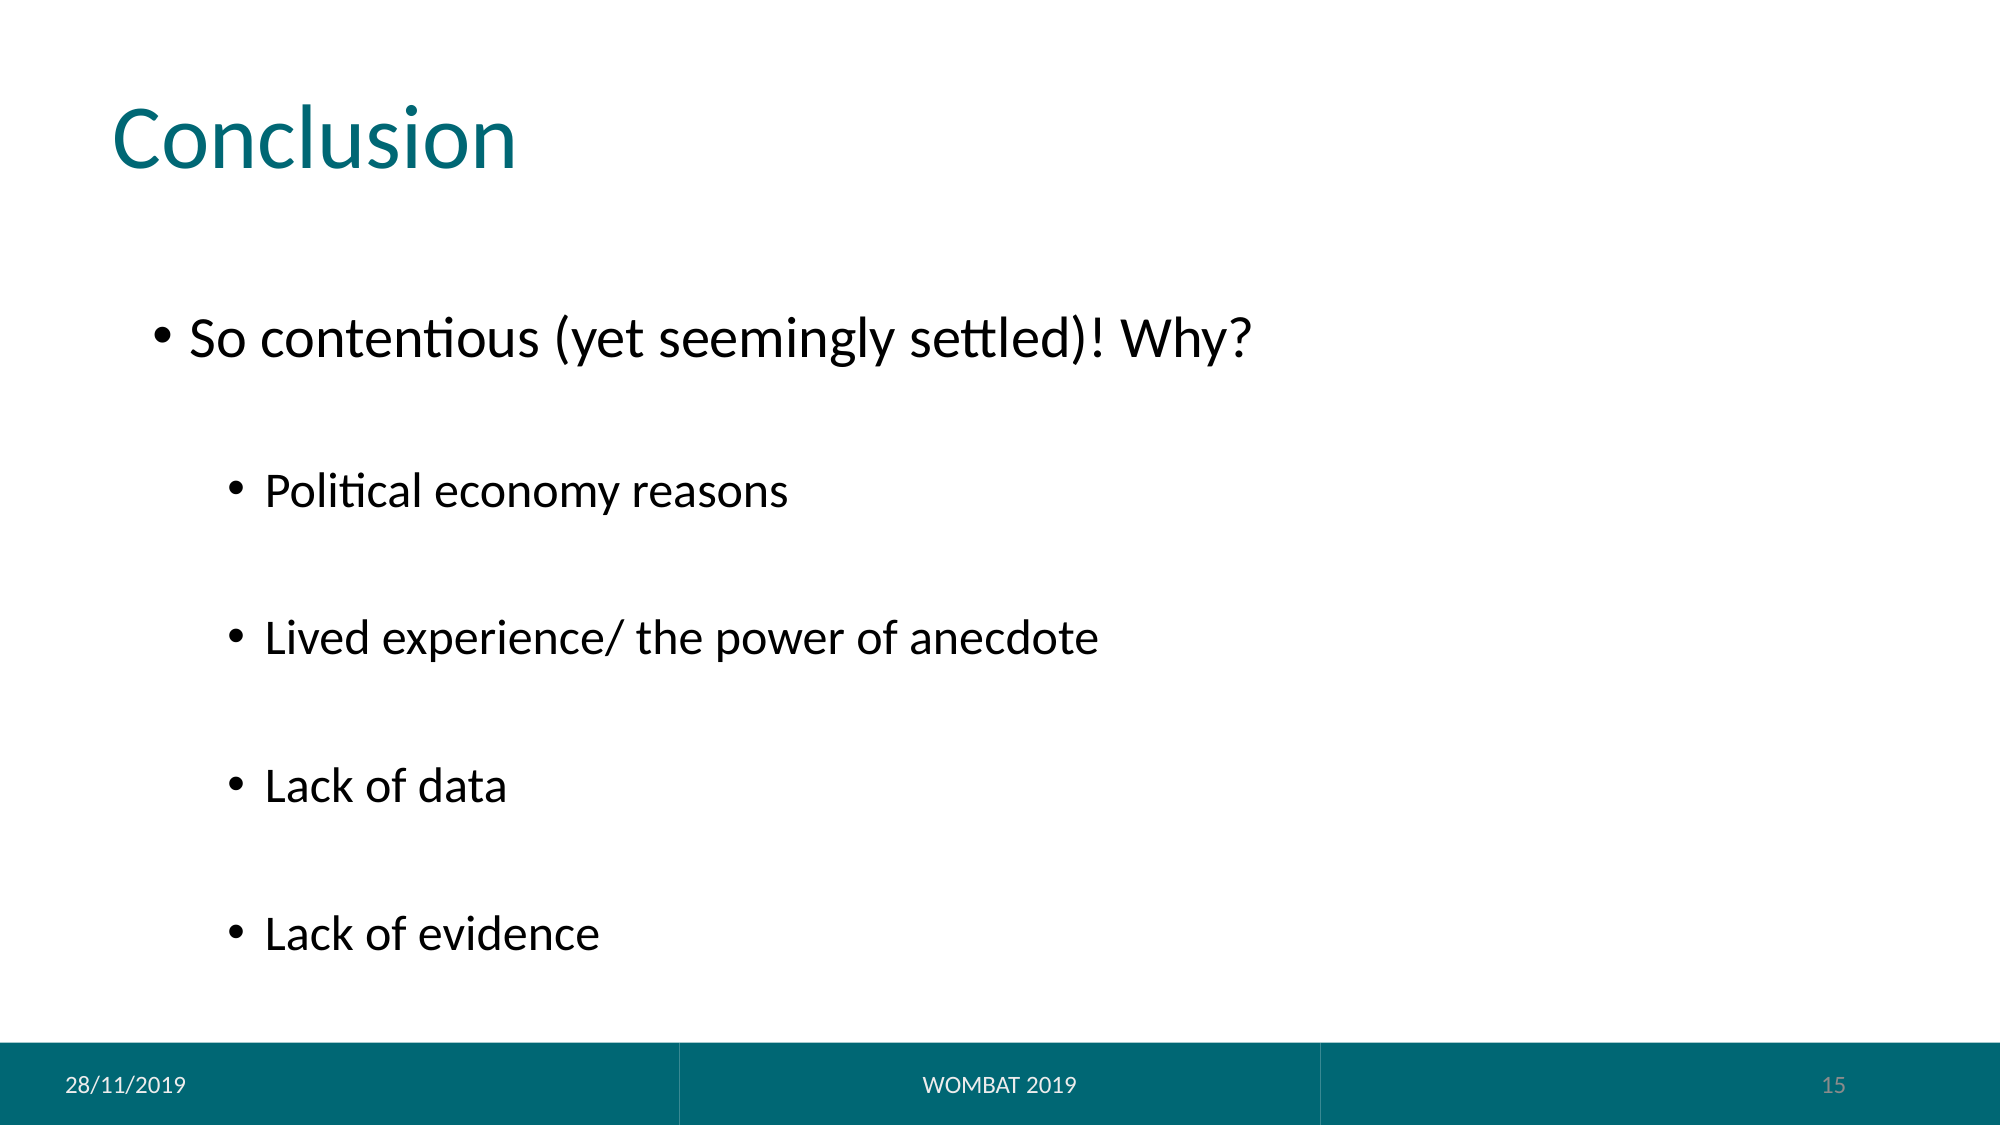

# Conclusion
So contentious (yet seemingly settled)! Why?

Political economy reasons

Lived experience/ the power of anecdote

Lack of data

Lack of evidence
28/11/2019
WOMBAT 2019
15